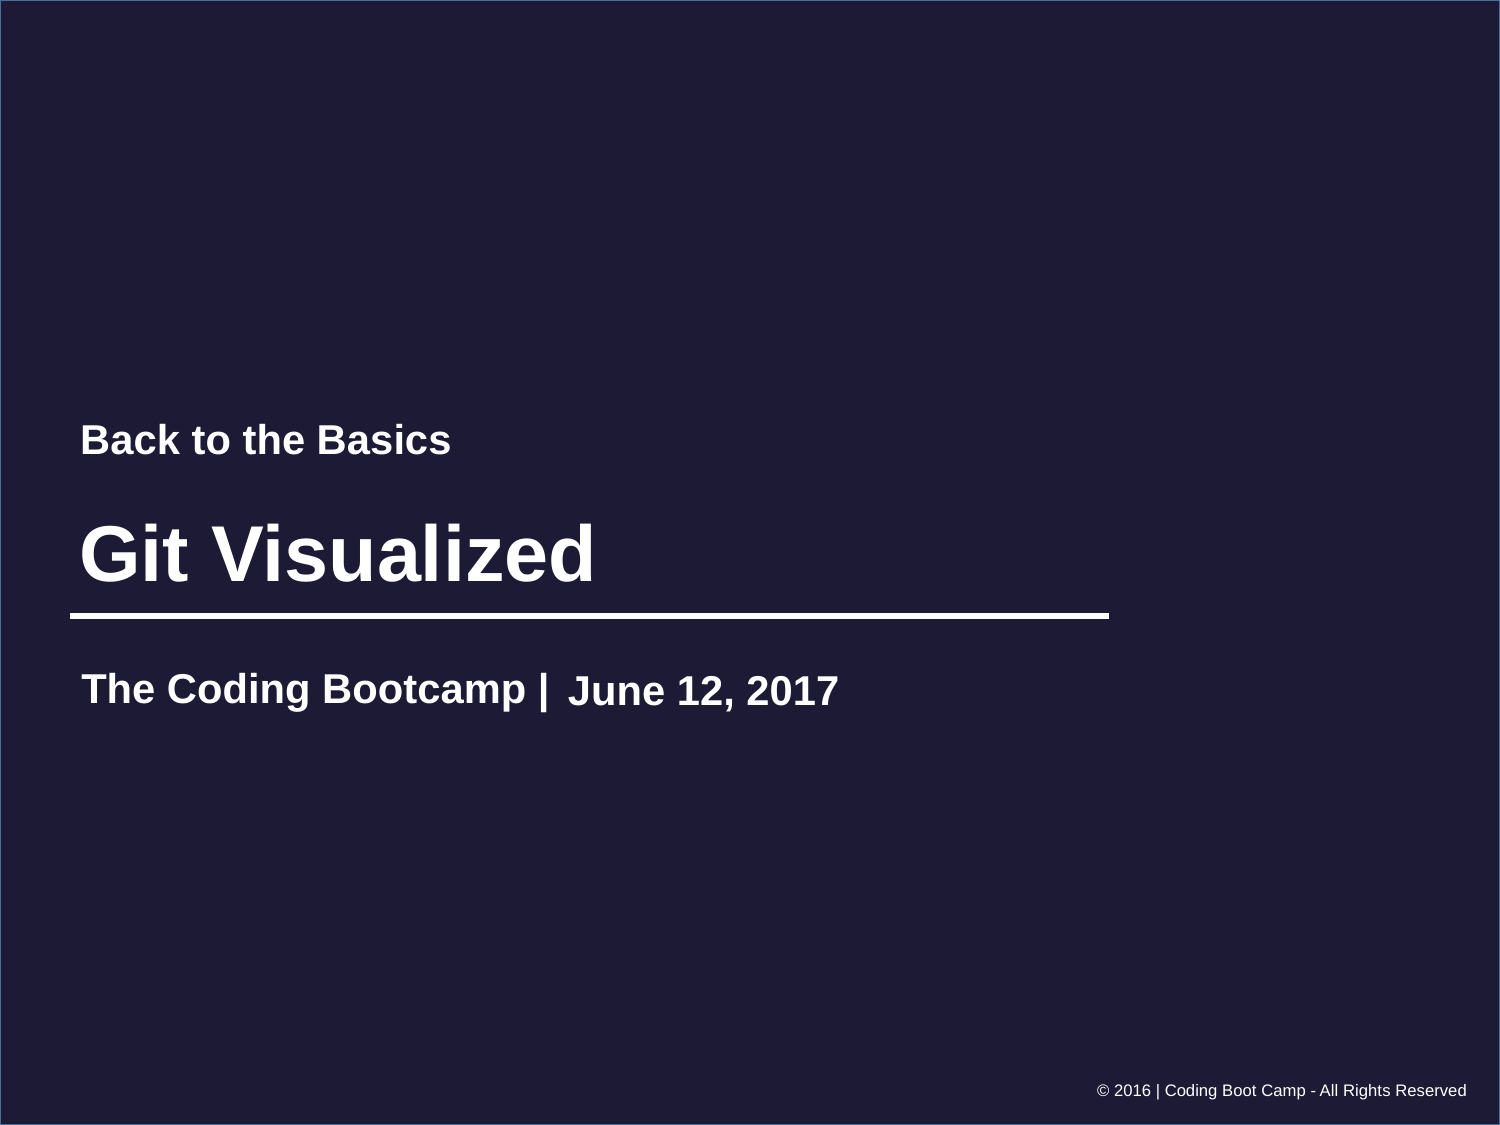

Back to the Basics
# Git Visualized
June 12, 2017